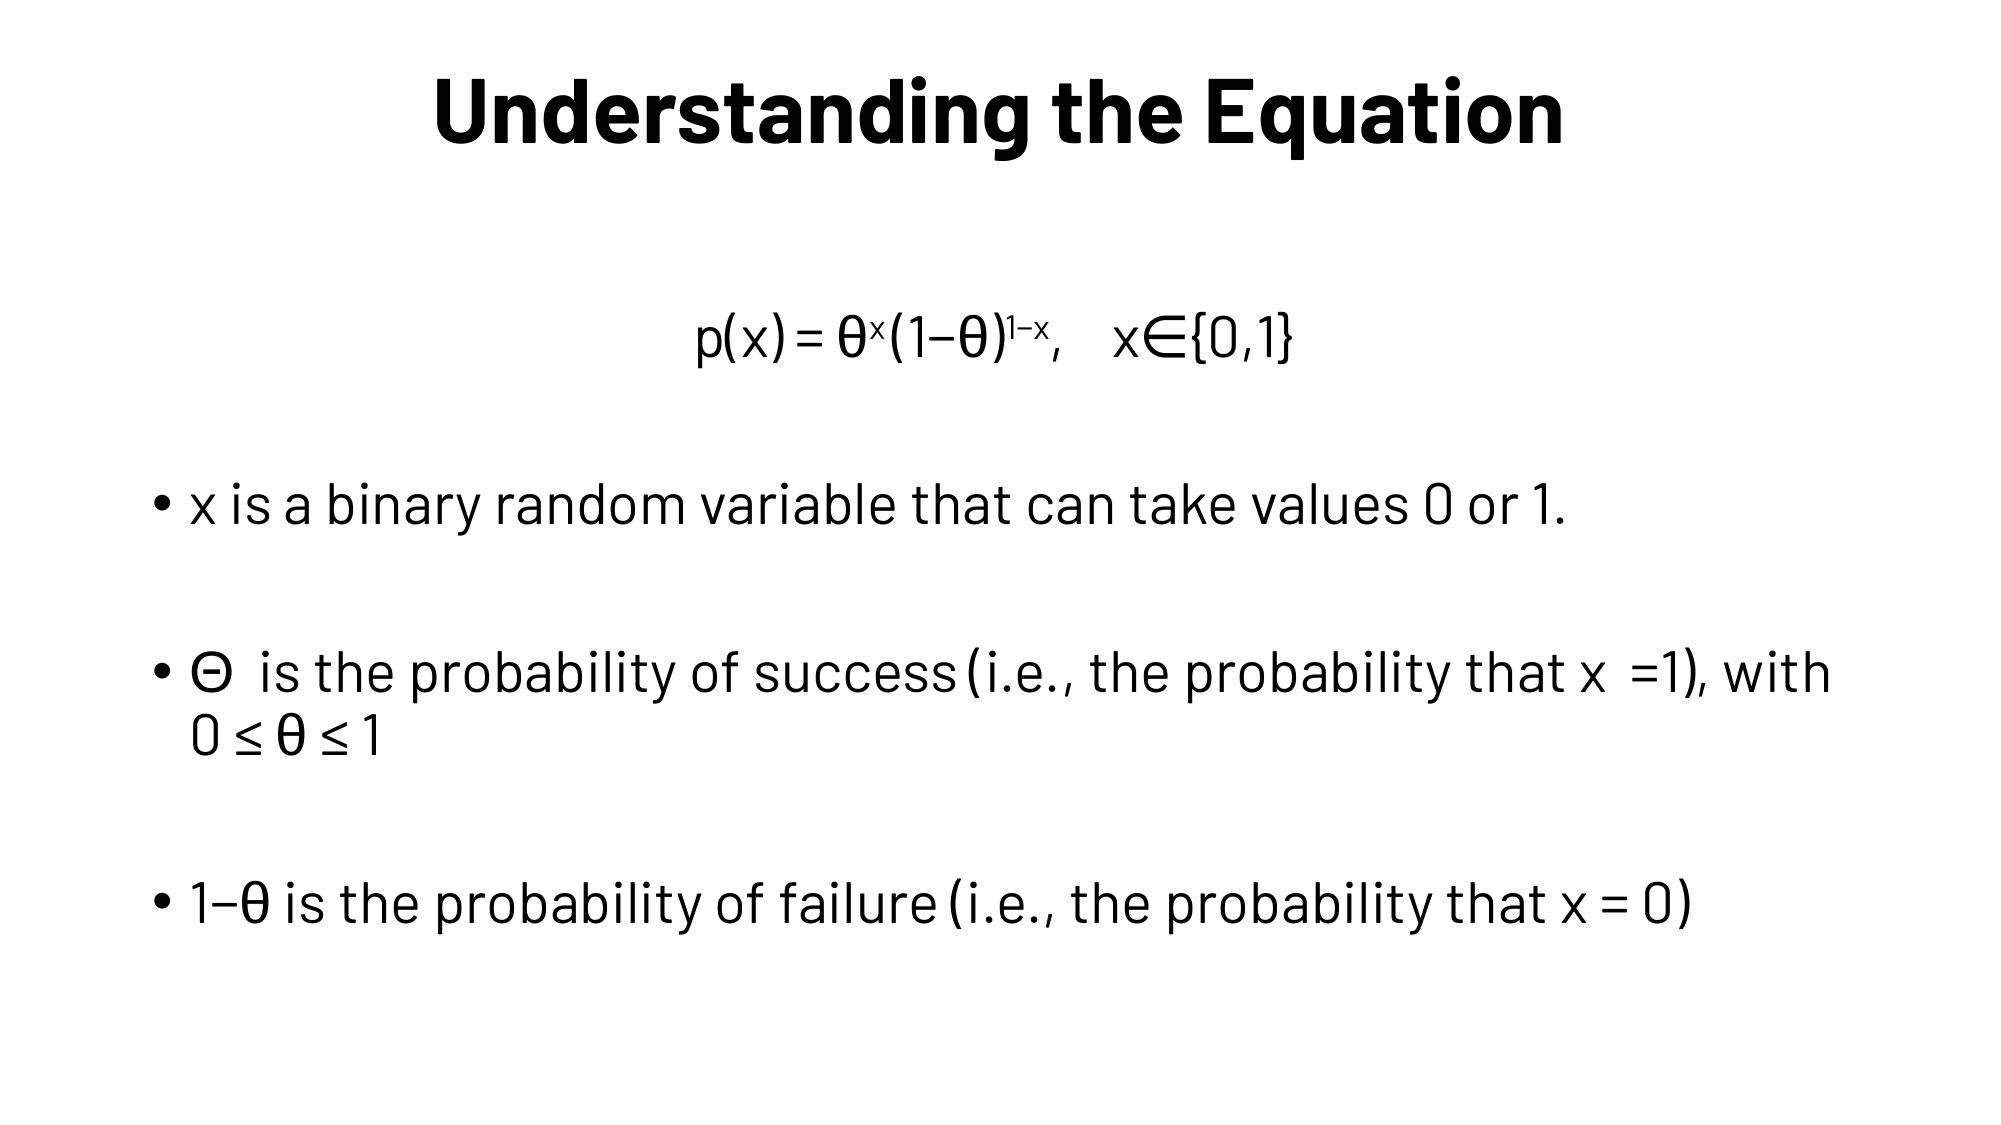

# Understanding the Equation
p(x) = θx (1−θ)1−x,    x∈{0,1}

x is a binary random variable that can take values 0 or 1.

Θ  is the probability of success (i.e., the probability that x  =1), with 0 ≤ θ ≤ 1

1−θ is the probability of failure (i.e., the probability that x = 0)